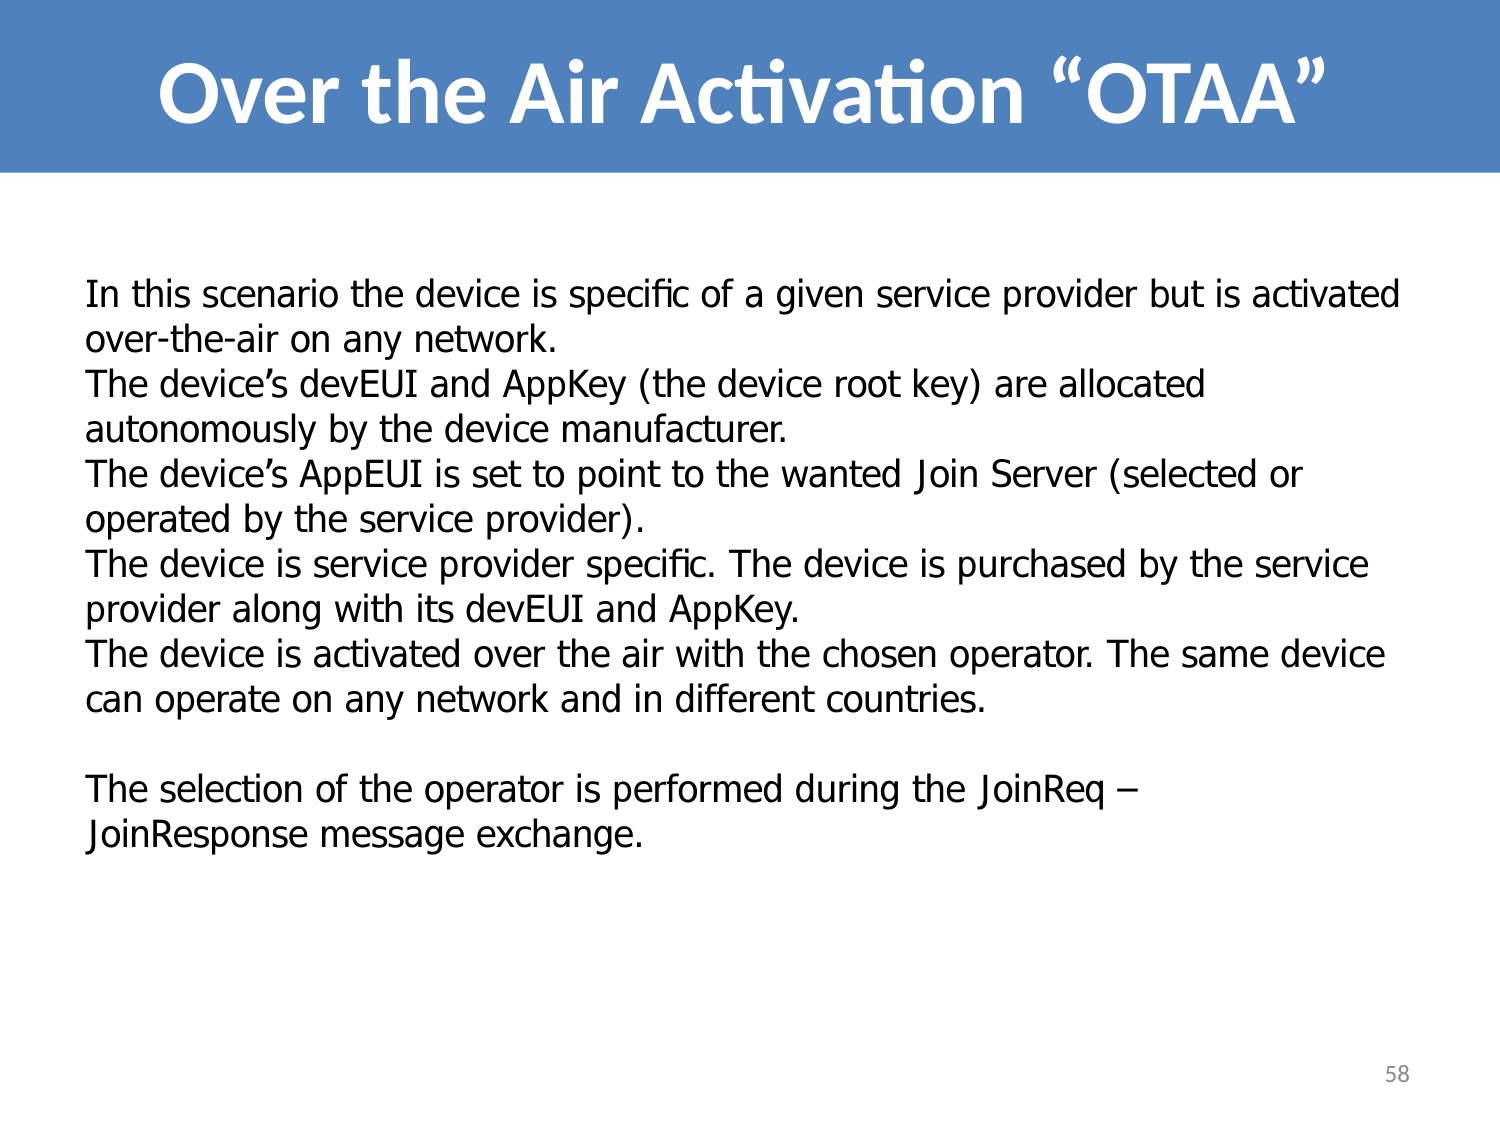

# Over the Air Activation “OTAA”

In this scenario the device is specific of a given service provider but is activated over-the-air on any network.
The device’s devEUI and AppKey (the device root key) are allocated autonomously by the device manufacturer.
The device’s AppEUI is set to point to the wanted Join Server (selected or operated by the service provider).
The device is service provider specific. The device is purchased by the service provider along with its devEUI and AppKey.
The device is activated over the air with the chosen operator. The same device can operate on any network and in different countries.

The selection of the operator is performed during the JoinReq –
JoinResponse message exchange.

58